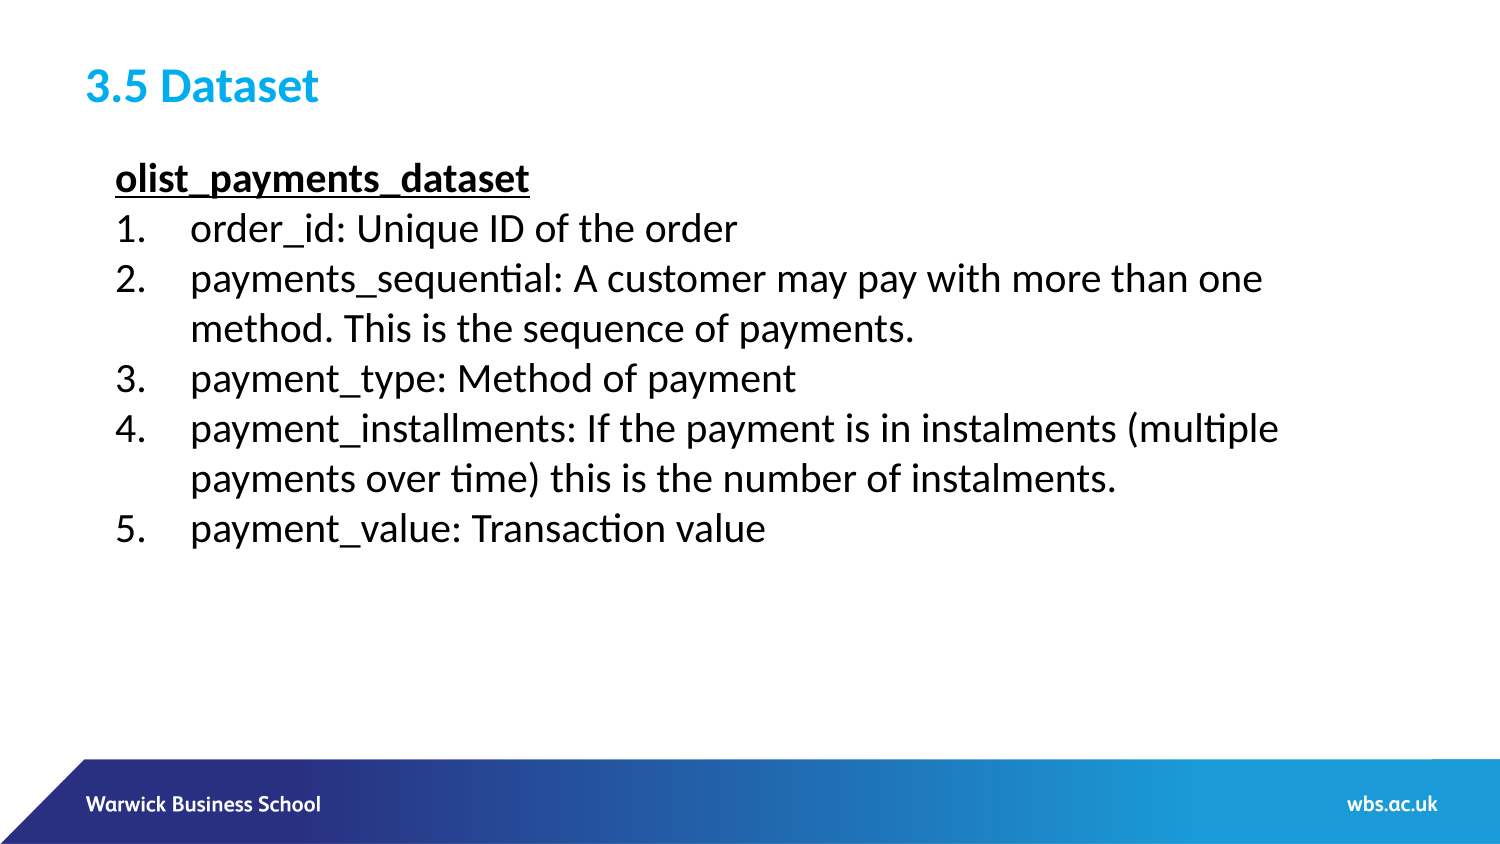

3.5 Dataset
olist_payments_dataset
order_id: Unique ID of the order
payments_sequential: A customer may pay with more than one method. This is the sequence of payments.
payment_type: Method of payment
payment_installments: If the payment is in instalments (multiple payments over time) this is the number of instalments.
payment_value: Transaction value